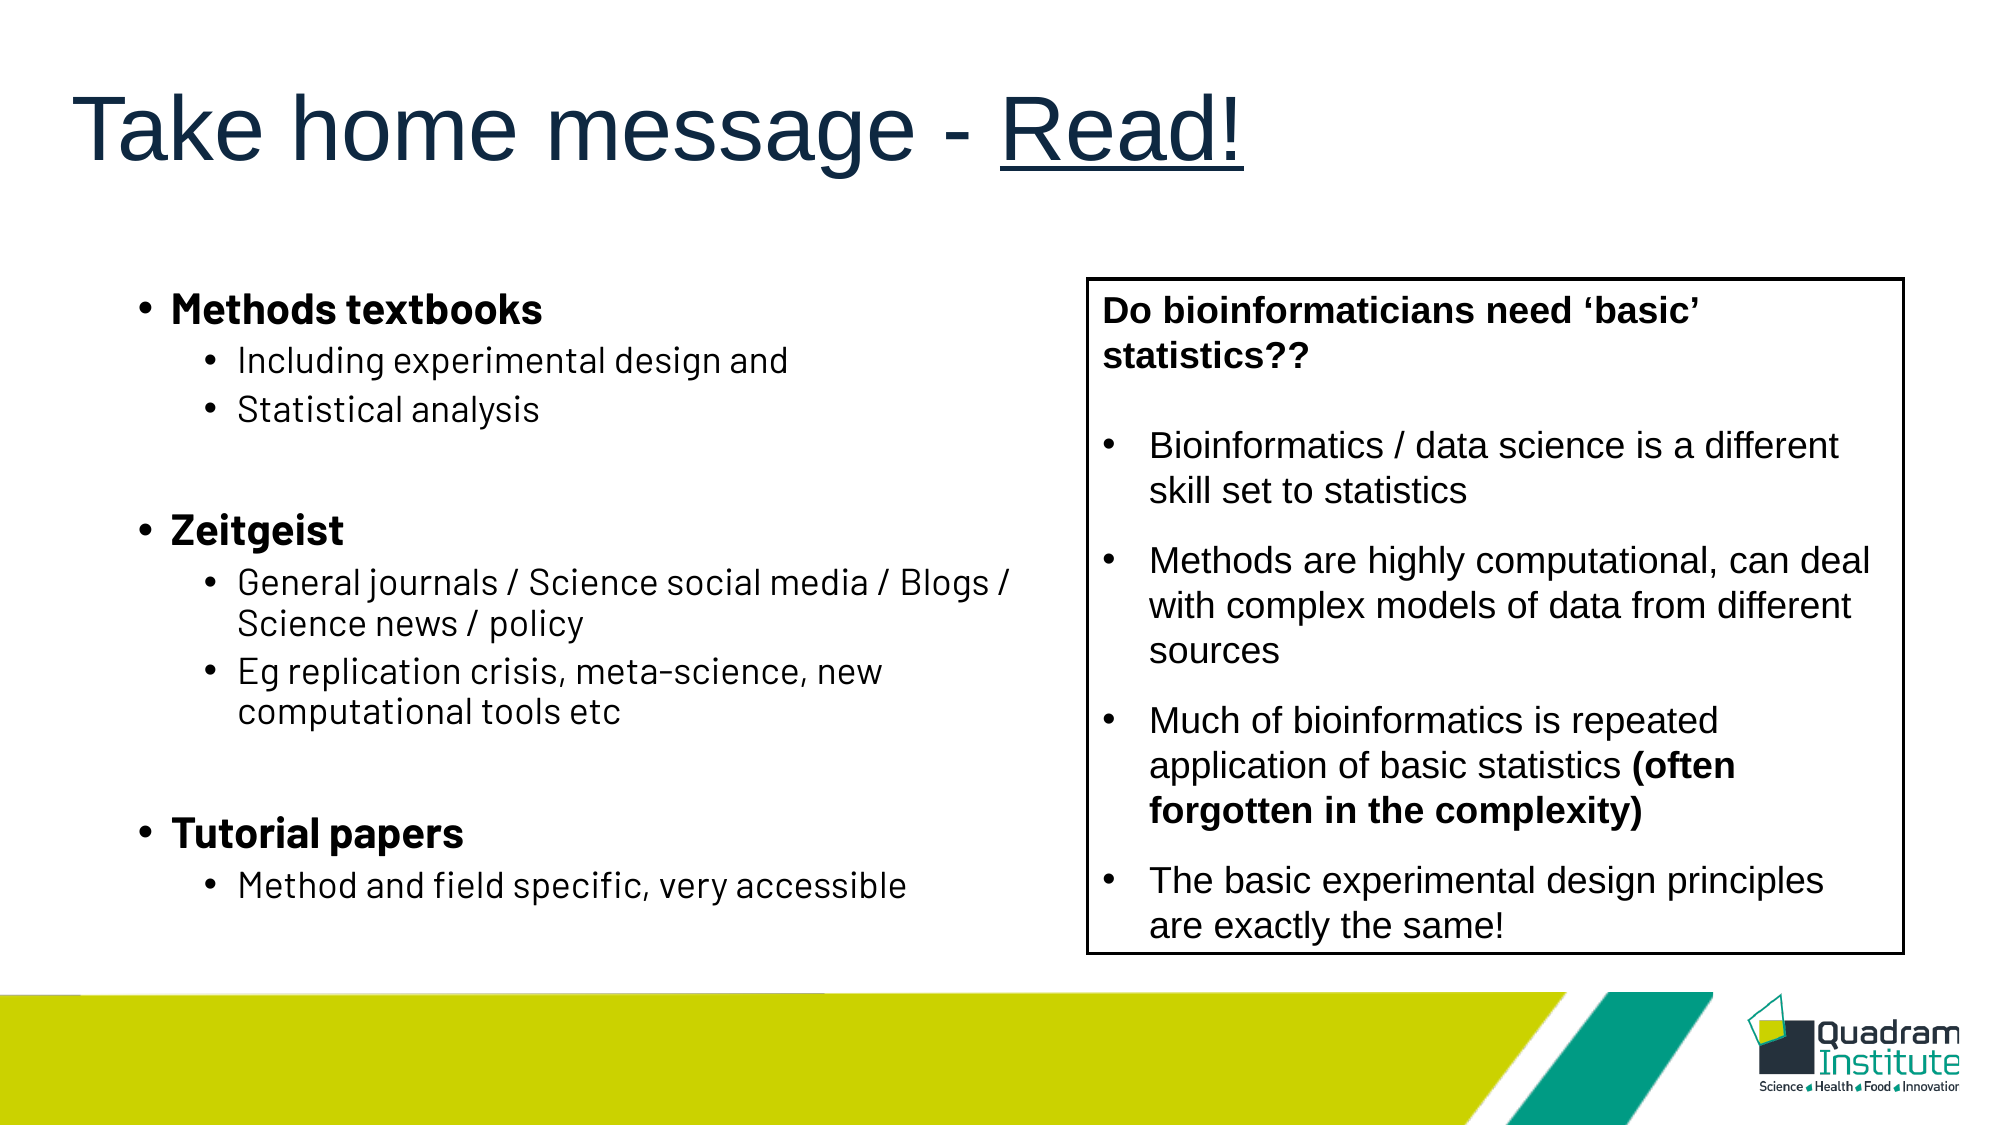

# Take home message - Read!
Methods textbooks
Including experimental design and
Statistical analysis

Zeitgeist
General journals / Science social media / Blogs / Science news / policy
Eg replication crisis, meta-science, new computational tools etc

Tutorial papers
Method and field specific, very accessible

Do bioinformaticians need ‘basic’ statistics??

Bioinformatics / data science is a different skill set to statistics
Methods are highly computational, can deal with complex models of data from different sources
Much of bioinformatics is repeated application of basic statistics (often forgotten in the complexity)
The basic experimental design principles are exactly the same!